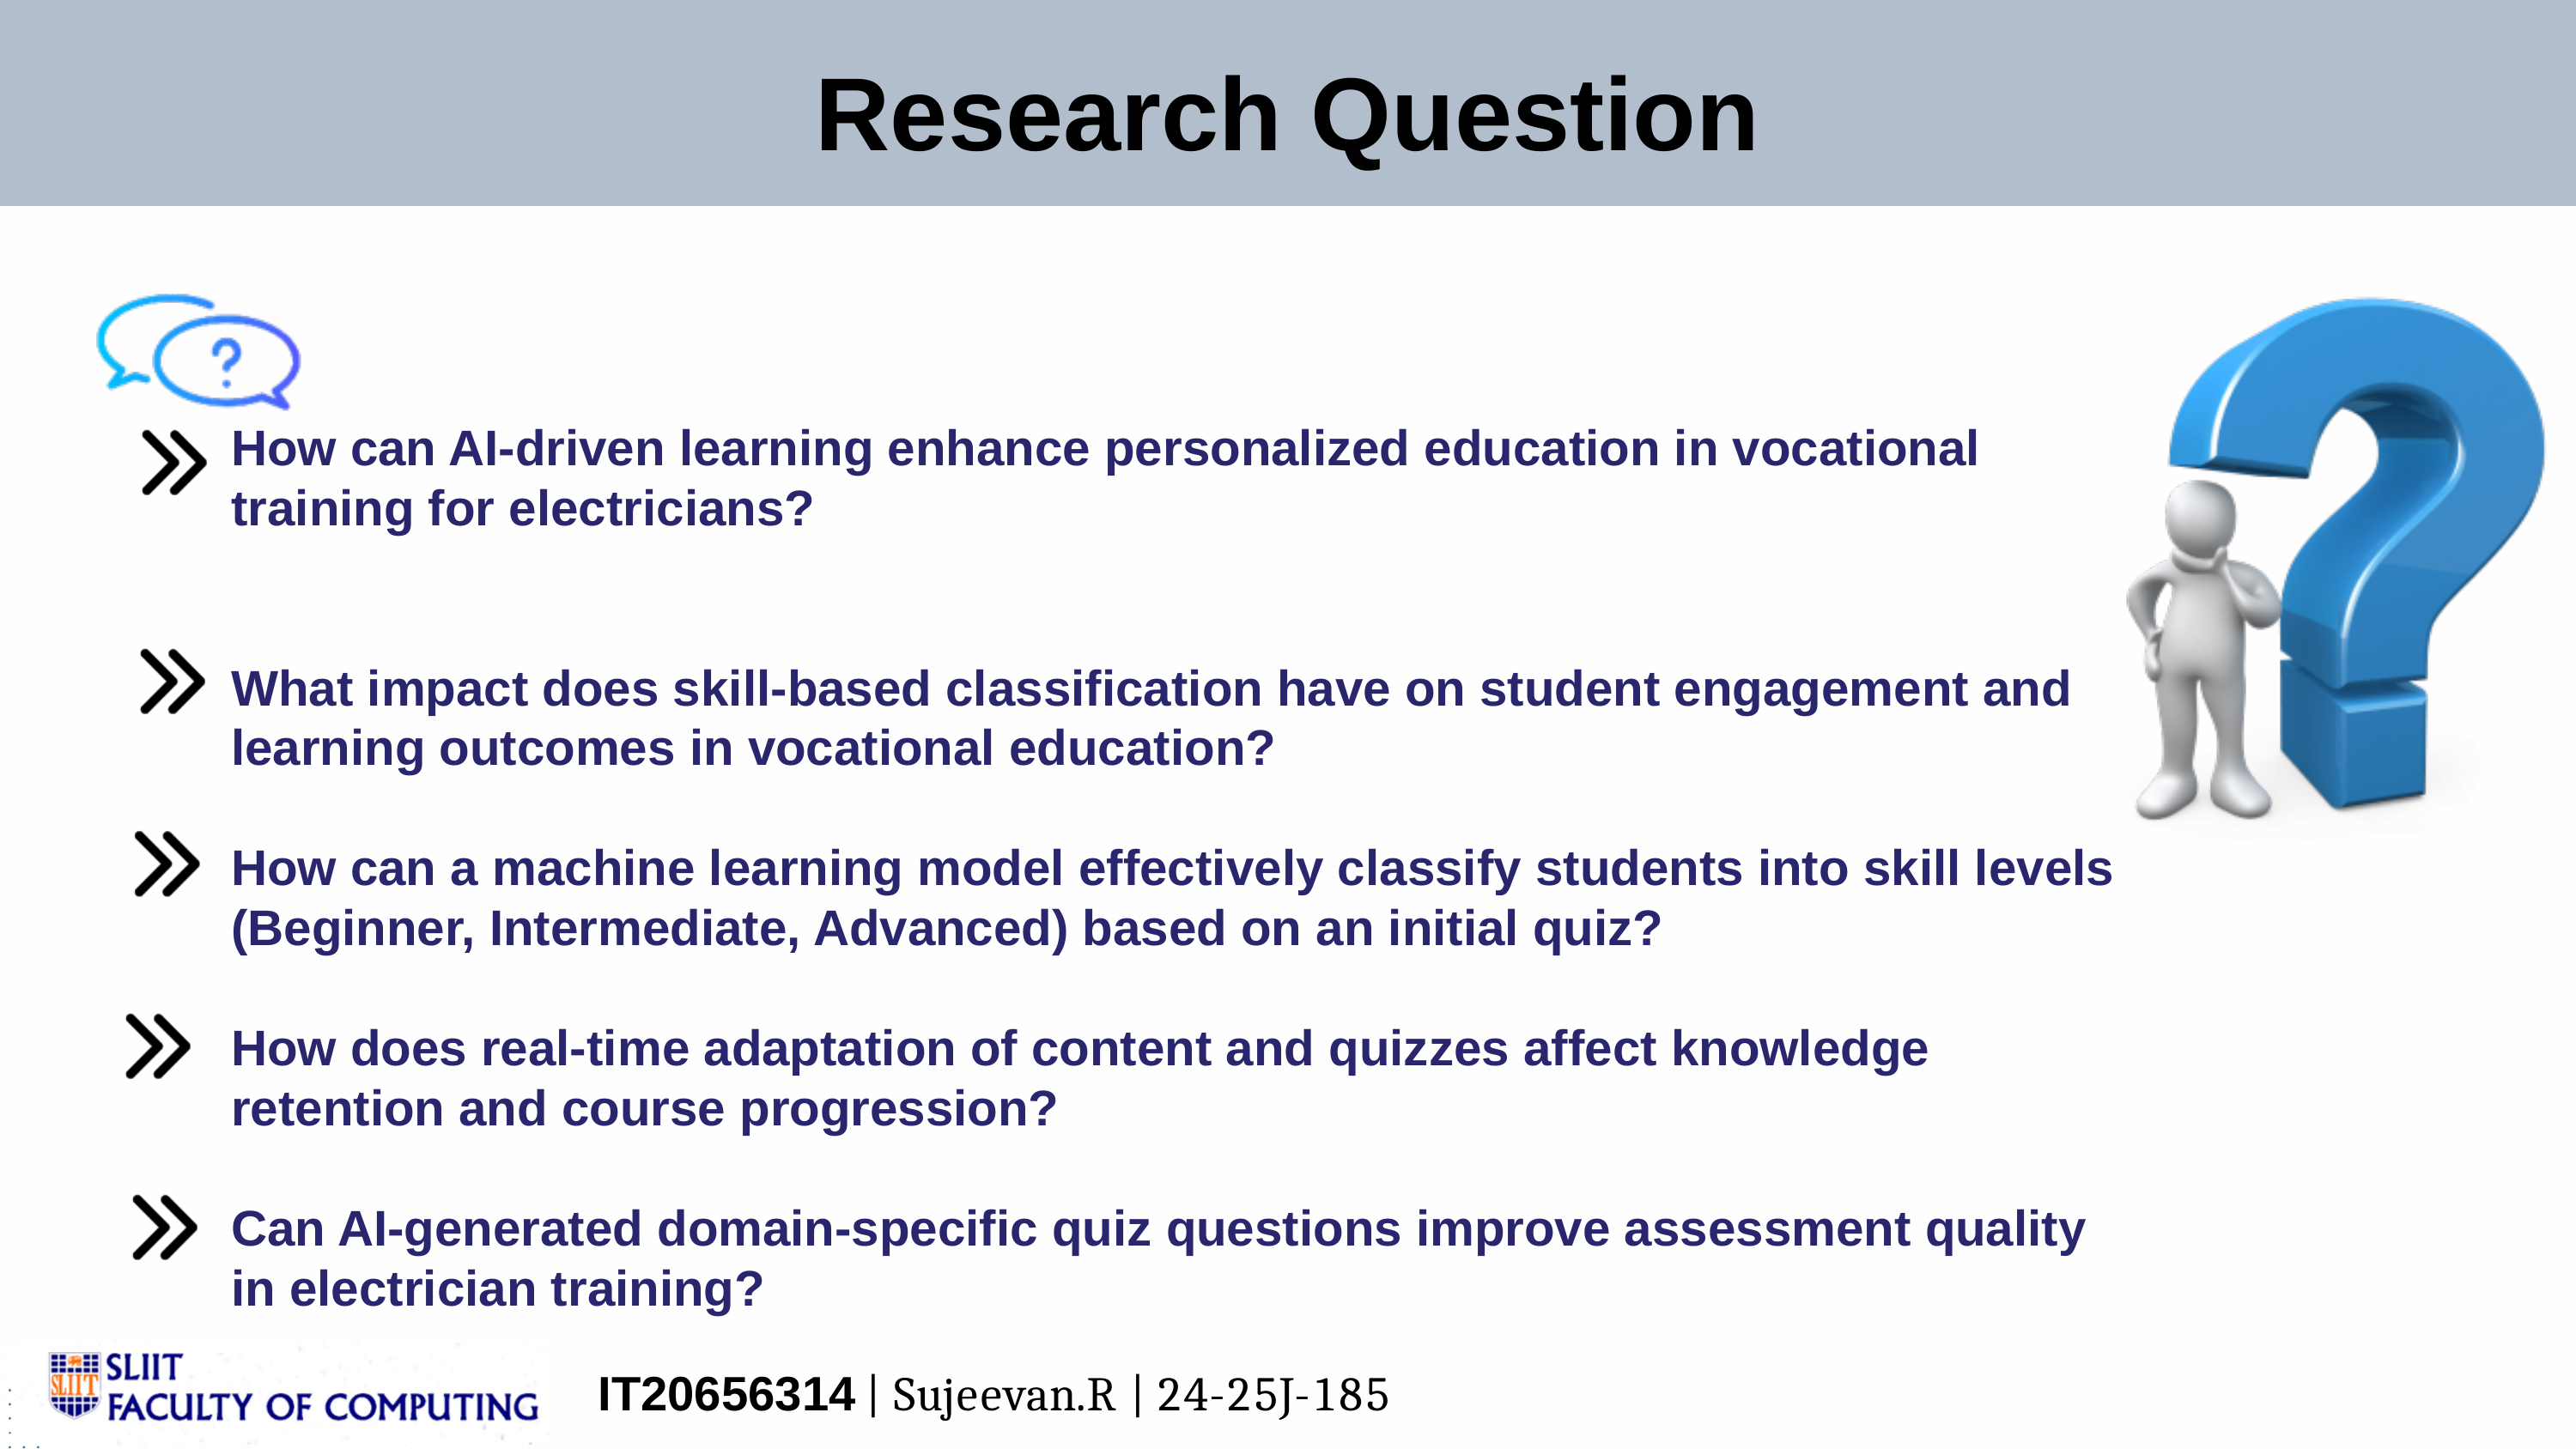

How can AI-driven learning enhance personalized education in vocational training for electricians?

What impact does skill-based classification have on student engagement and learning outcomes in vocational education?

How can a machine learning model effectively classify students into skill levels (Beginner, Intermediate, Advanced) based on an initial quiz?

How does real-time adaptation of content and quizzes affect knowledge retention and course progression?

Can AI-generated domain-specific quiz questions improve assessment quality in electrician training?

Research Question

IT20656314 | Sujeevan.R | 24-25J-185